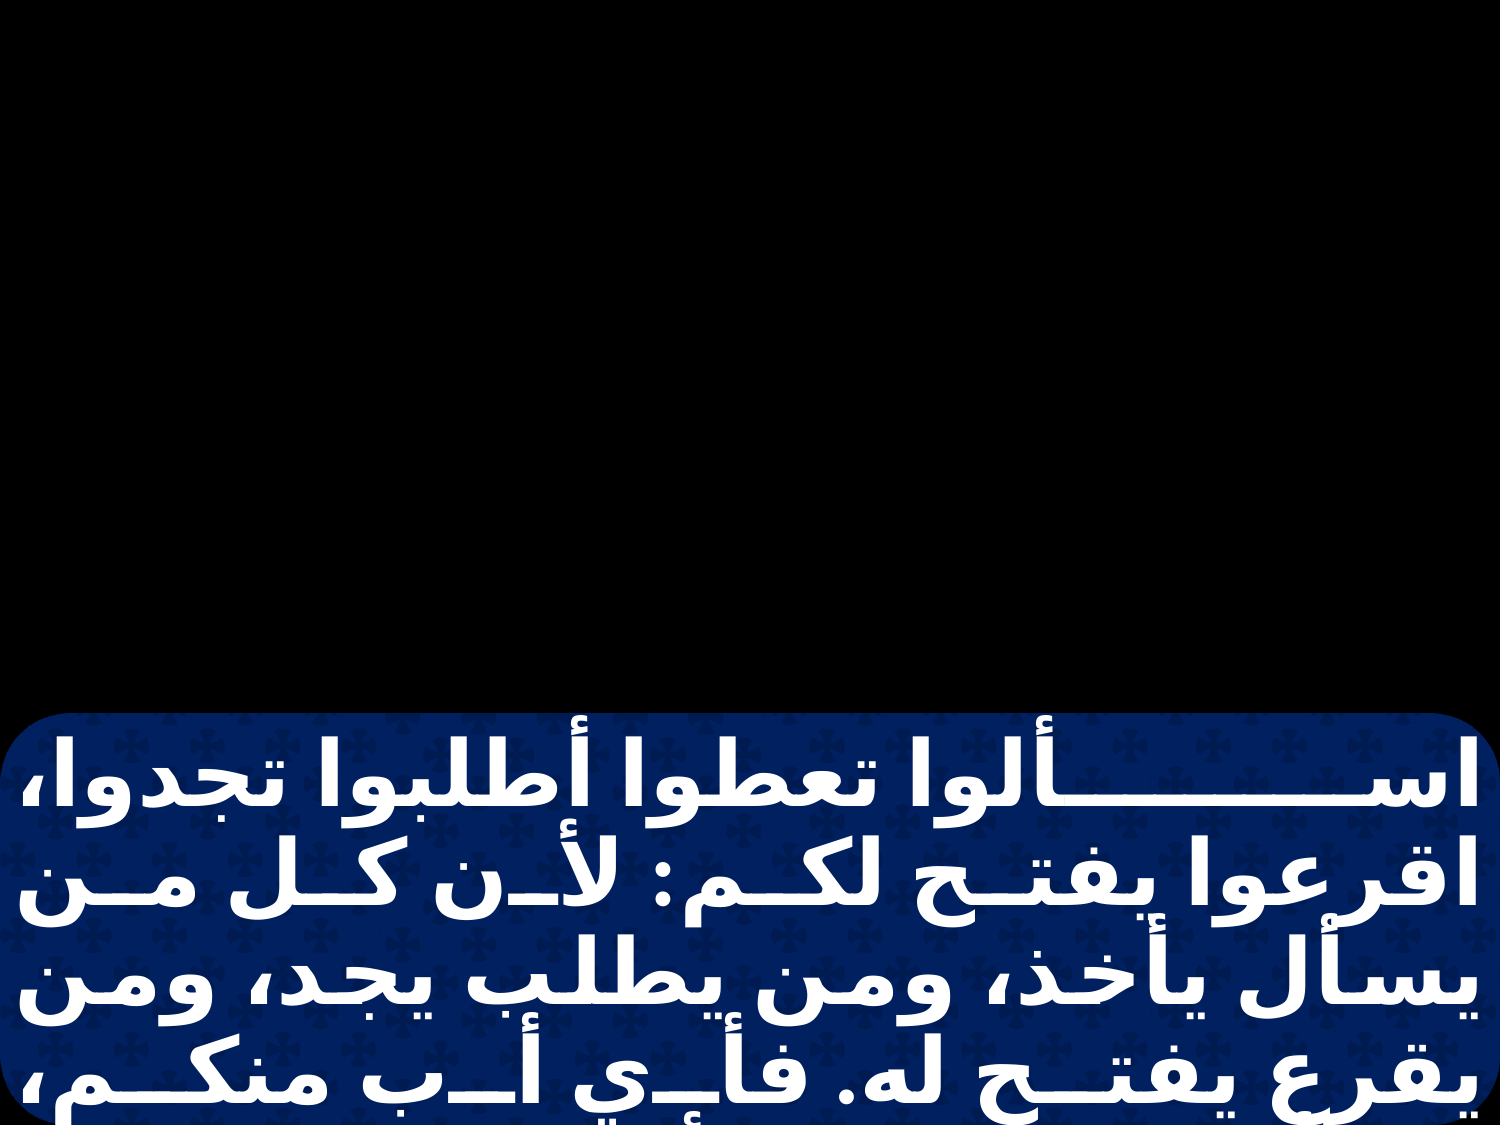

اسألوا تعطوا أطلبوا تجدوا، اقرعوا يفتح لكم: لأن كل من يسأل يأخذ، ومن يطلب يجد، ومن يقرع يفتح له. فأي أب منكم، يسأله ابنه خبزًا، أفيعطيه حجرًا؟ أو يسأله سمكةً، أفيعطيه حيةً بدل السمكة؟